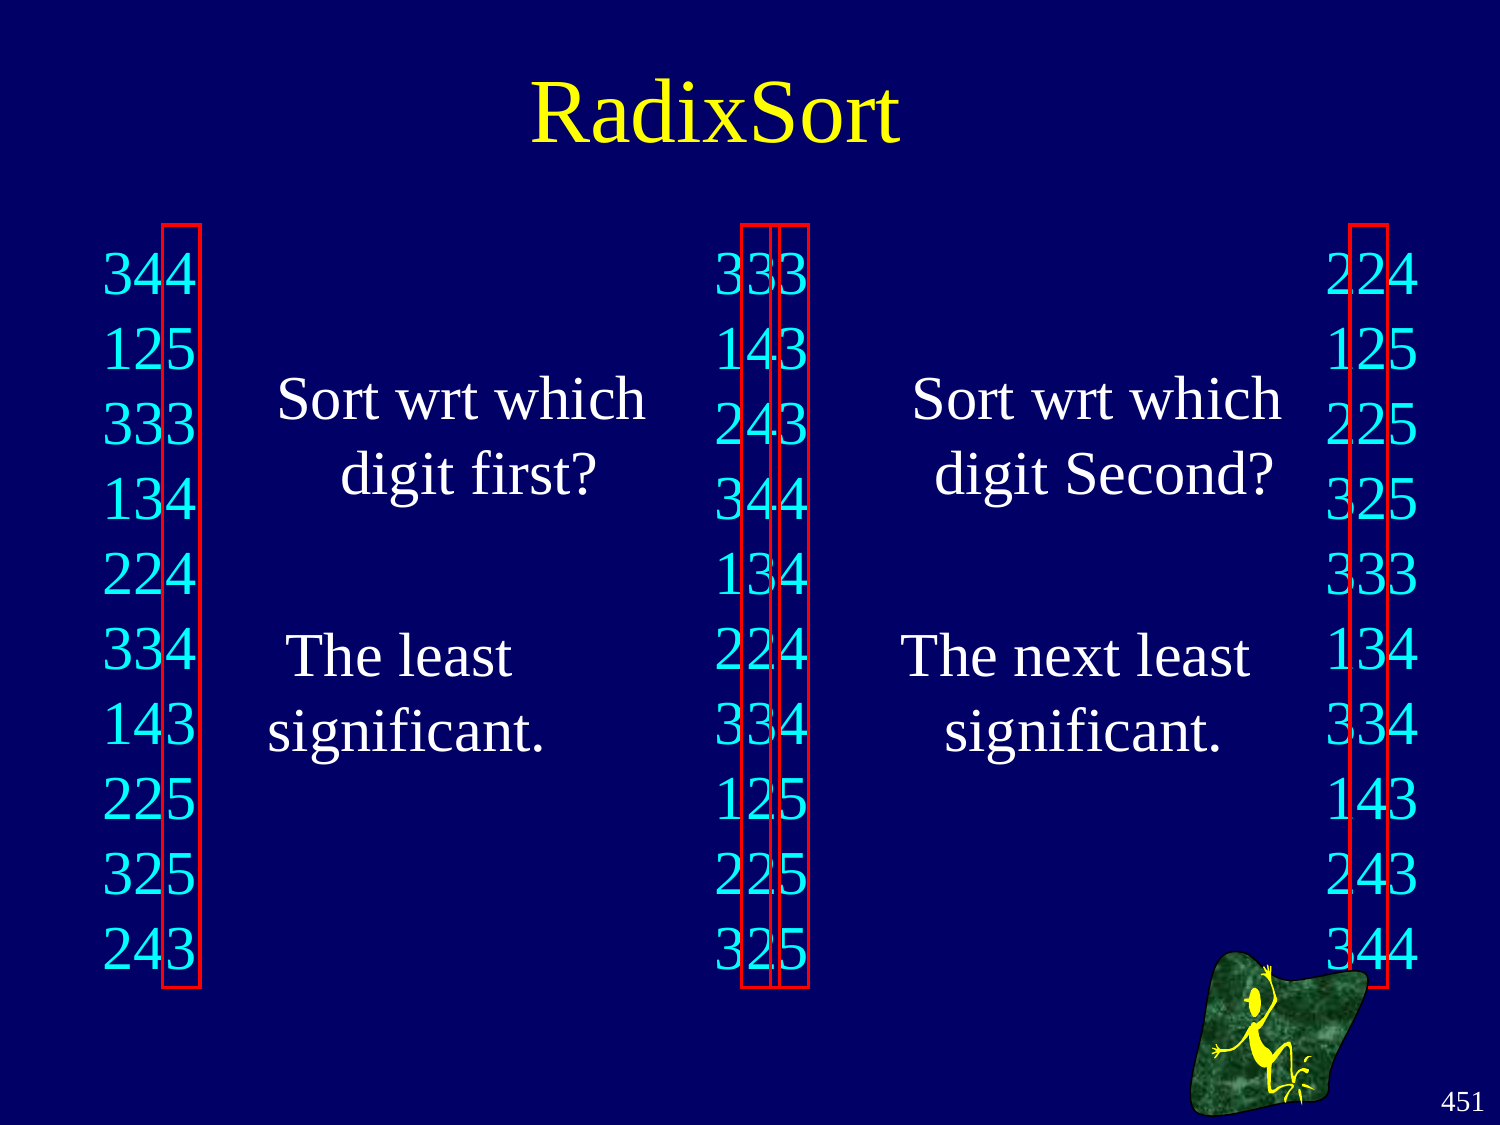

# RadixSort
344
125
333
134
224
334
143
225
325
243

333
143
243
344
134
224
334
125
225
325
The least
significant.

224
125
225
325
333
134
334
143
243
344
The next least
significant.
Sort wrt which
digit first?
Sort wrt which
digit Second?